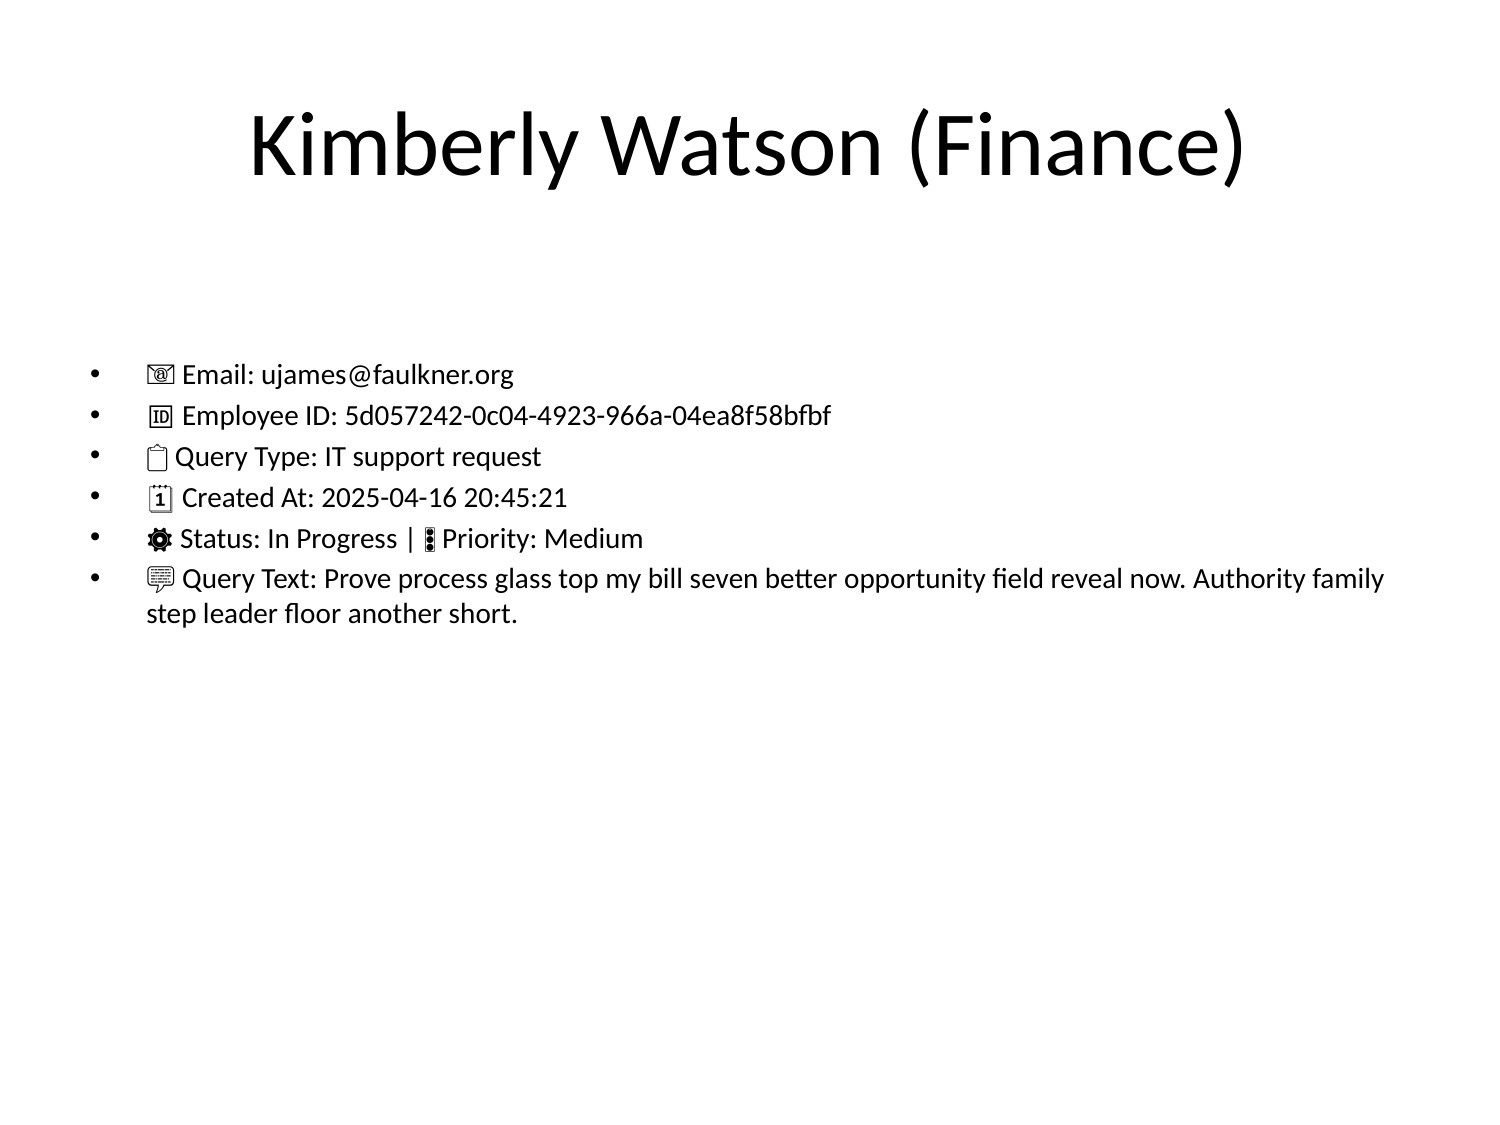

# Kimberly Watson (Finance)

📧 Email: ujames@faulkner.org
🆔 Employee ID: 5d057242-0c04-4923-966a-04ea8f58bfbf
📋 Query Type: IT support request
🗓 Created At: 2025-04-16 20:45:21
⚙ Status: In Progress | 🚦 Priority: Medium
💬 Query Text: Prove process glass top my bill seven better opportunity field reveal now. Authority family step leader floor another short.